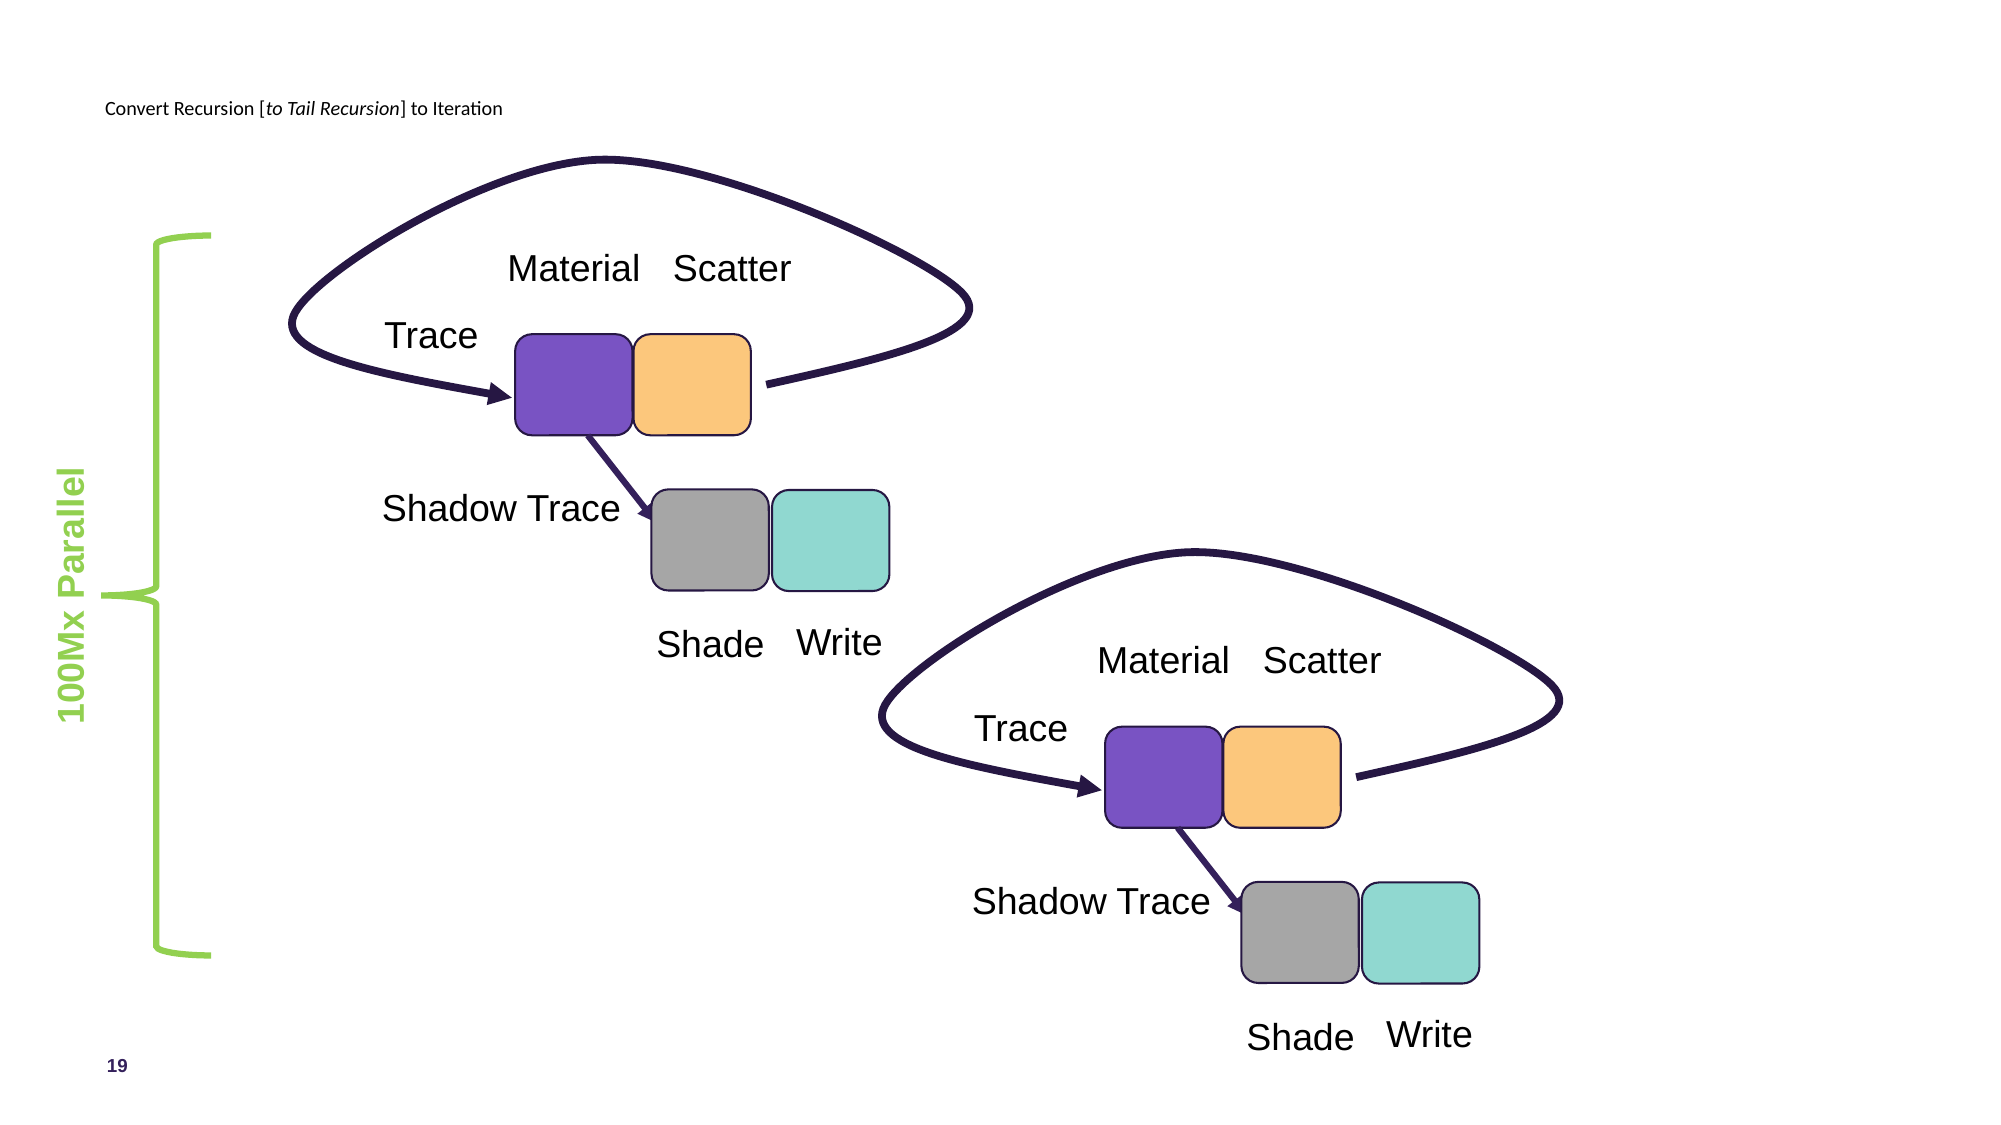

# Convert Recursion [to Tail Recursion] to Iteration

Material
Scatter
Trace

Shadow Trace

100Mx Parallel
Write
Shade
Material
Scatter
Trace

Shadow Trace

Write
Shade
19